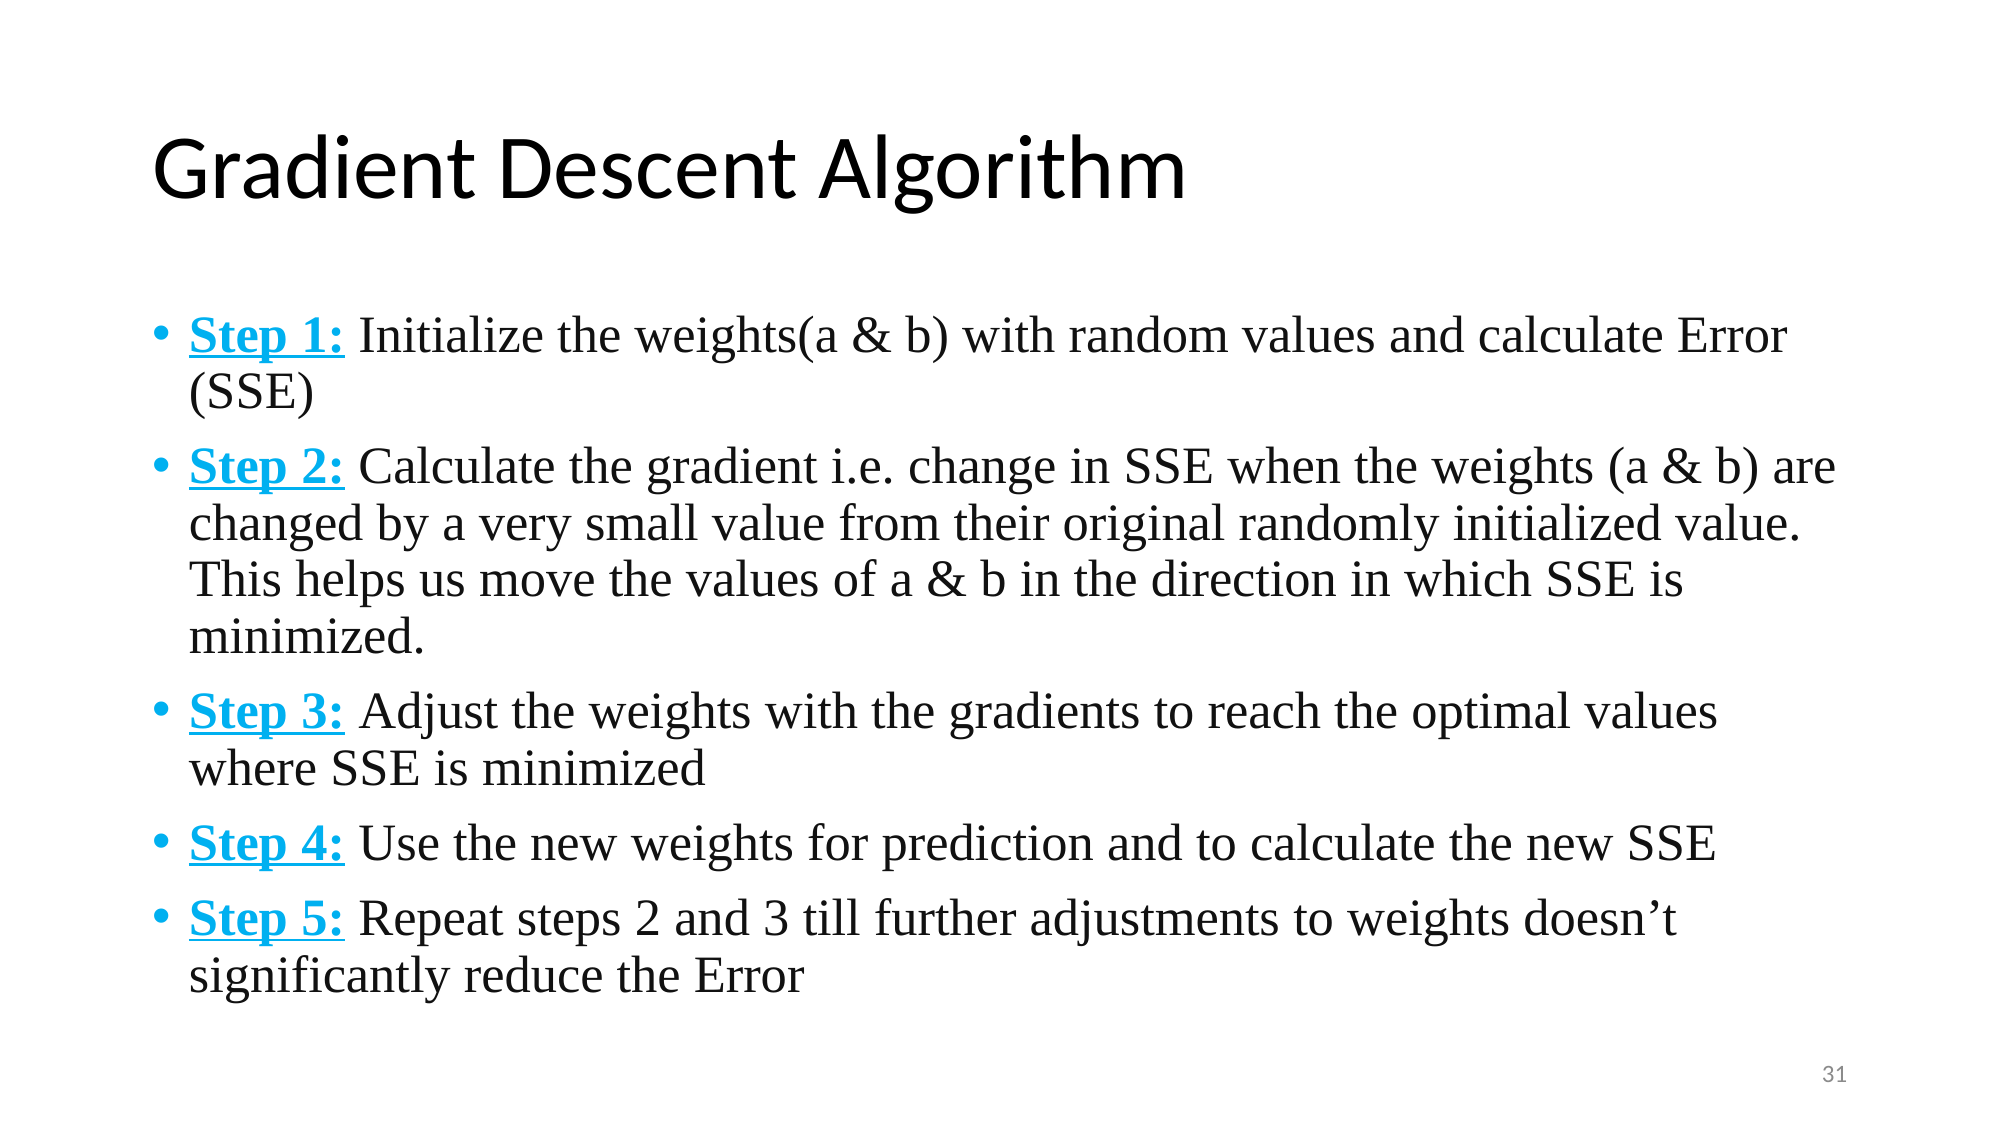

# Gradient Descent Algorithm
Step 1: Initialize the weights(a & b) with random values and calculate Error (SSE)
Step 2: Calculate the gradient i.e. change in SSE when the weights (a & b) are changed by a very small value from their original randomly initialized value. This helps us move the values of a & b in the direction in which SSE is minimized.
Step 3: Adjust the weights with the gradients to reach the optimal values where SSE is minimized
Step 4: Use the new weights for prediction and to calculate the new SSE
Step 5: Repeat steps 2 and 3 till further adjustments to weights doesn’t significantly reduce the Error

31